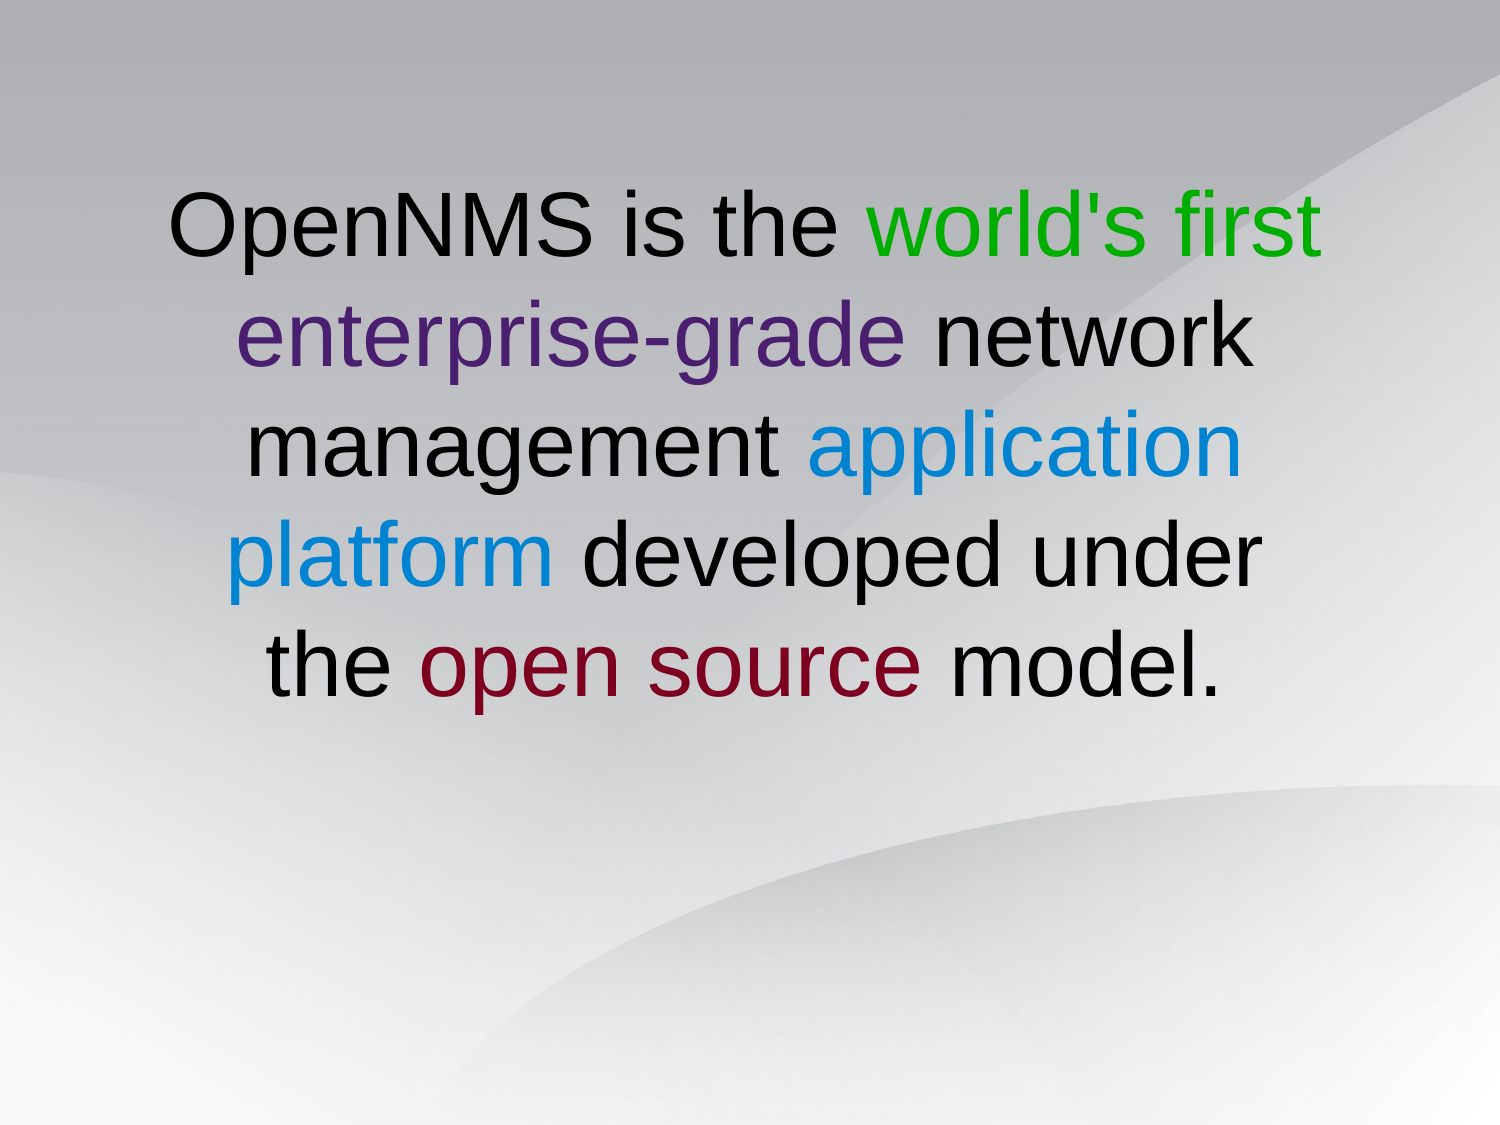

OpenNMS is the world's first enterprise-grade network management application platform developed under the open source model.